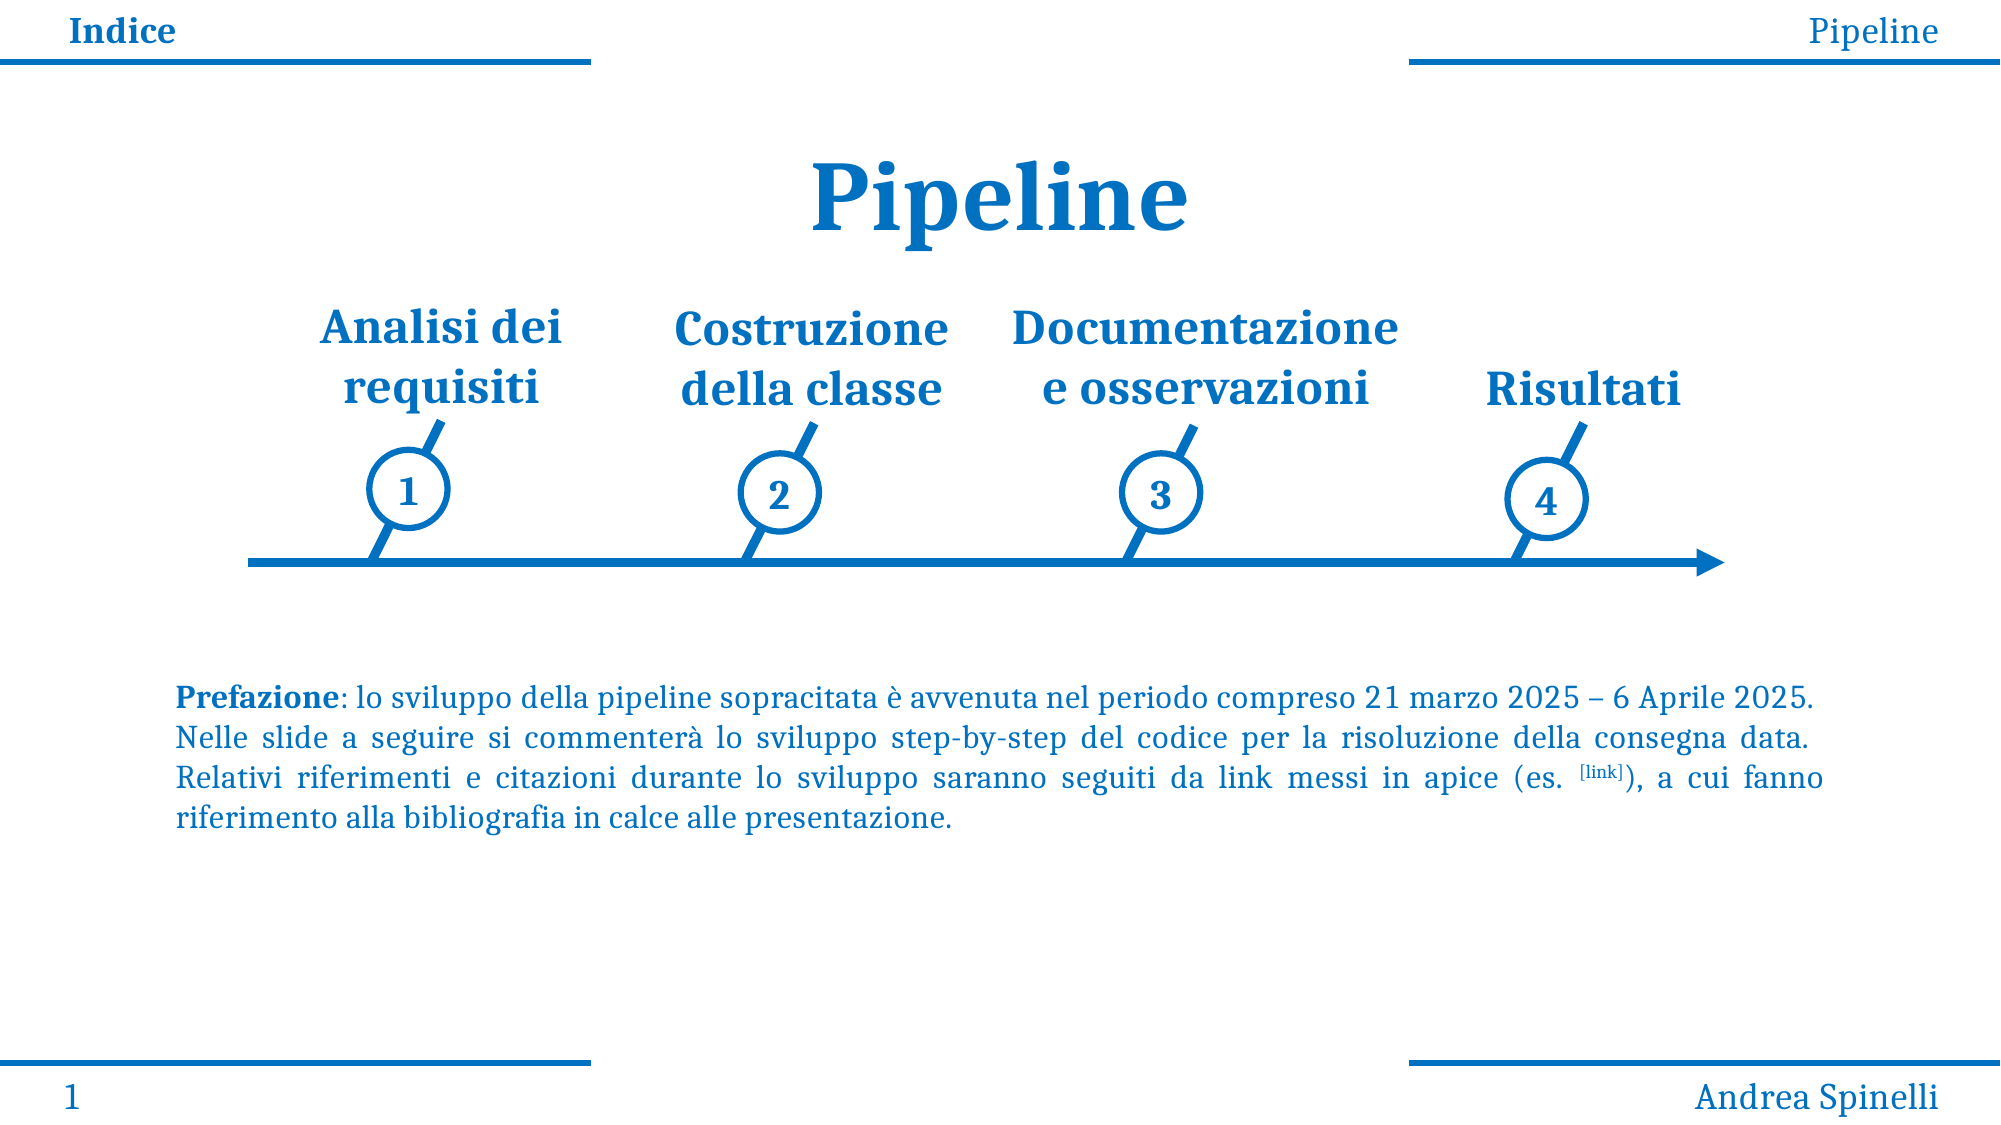

Indice
Pipeline
Pipeline
Analisi dei requisiti
Documentazione e osservazioni
Costruzione della classe
Risultati
1
2
3
4
Prefazione: lo sviluppo della pipeline sopracitata è avvenuta nel periodo compreso 21 marzo 2025 – 6 Aprile 2025.
Nelle slide a seguire si commenterà lo sviluppo step-by-step del codice per la risoluzione della consegna data.
Relativi riferimenti e citazioni durante lo sviluppo saranno seguiti da link messi in apice (es. [link]), a cui fanno riferimento alla bibliografia in calce alle presentazione.
1
Andrea Spinelli